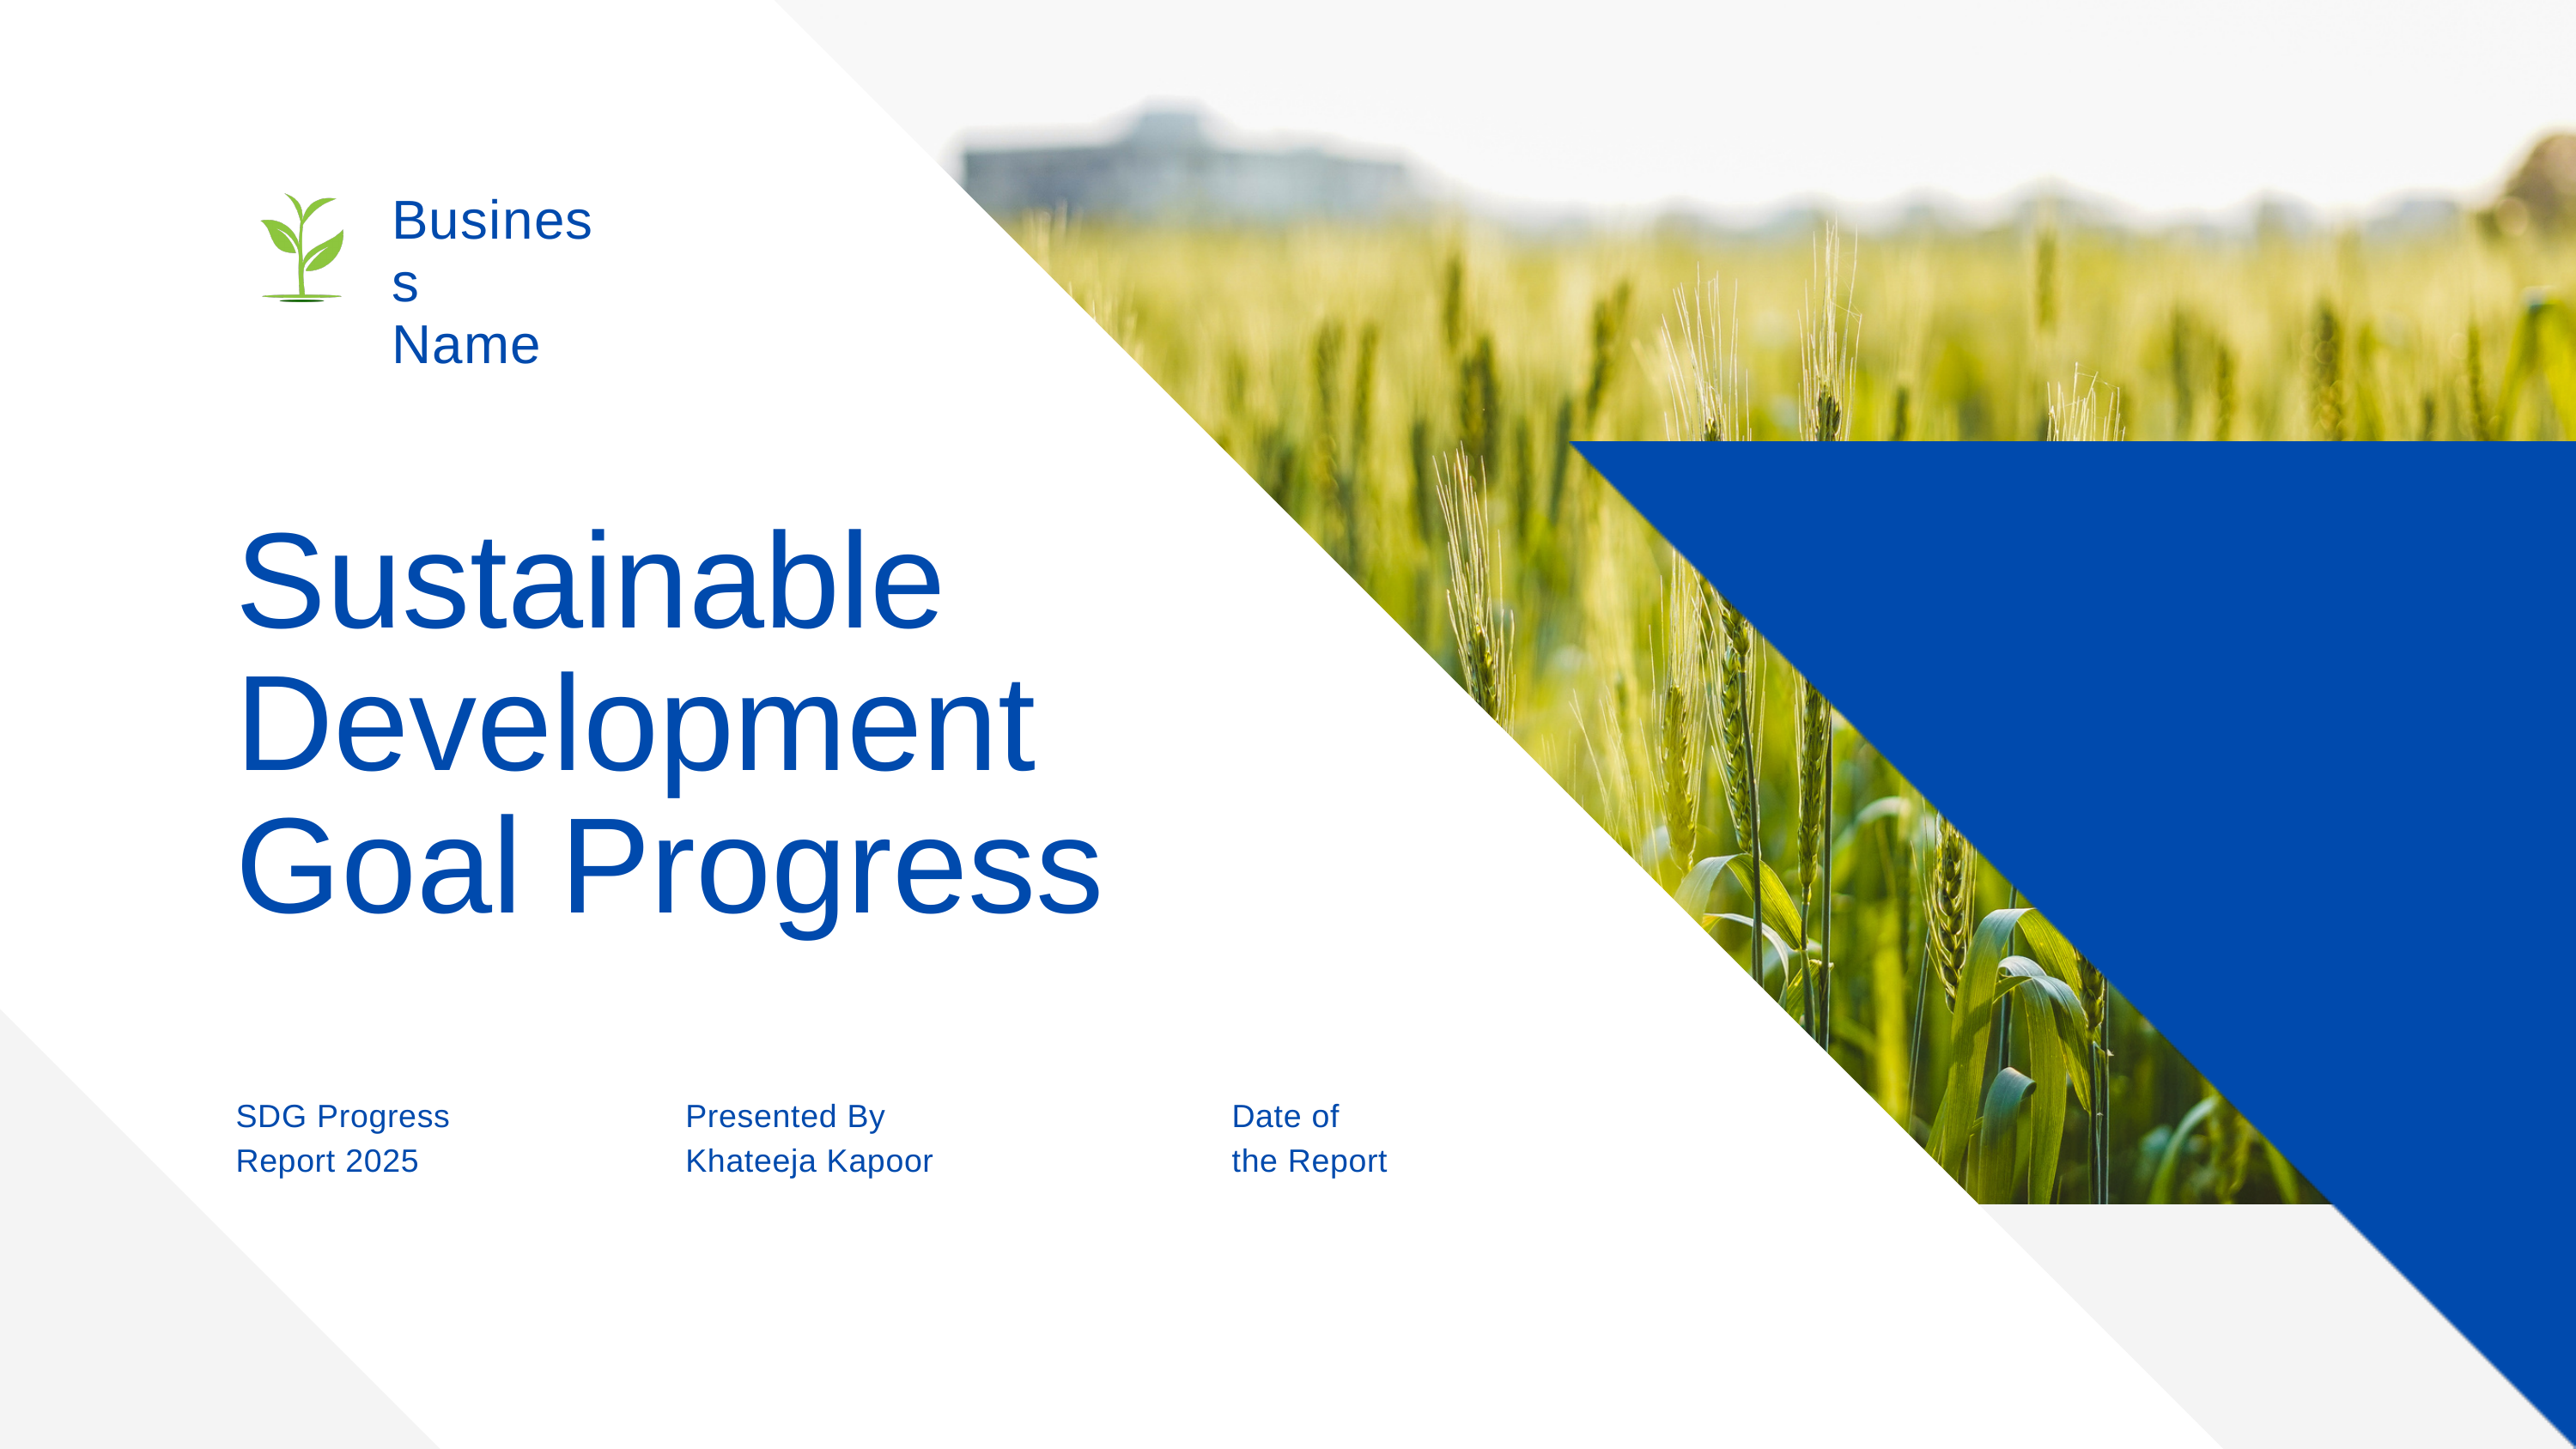

Business
Name

Sustainable Development
Goal Progress

SDG Progress
Report 2025
Presented By
Khateeja Kapoor
Date of
the Report